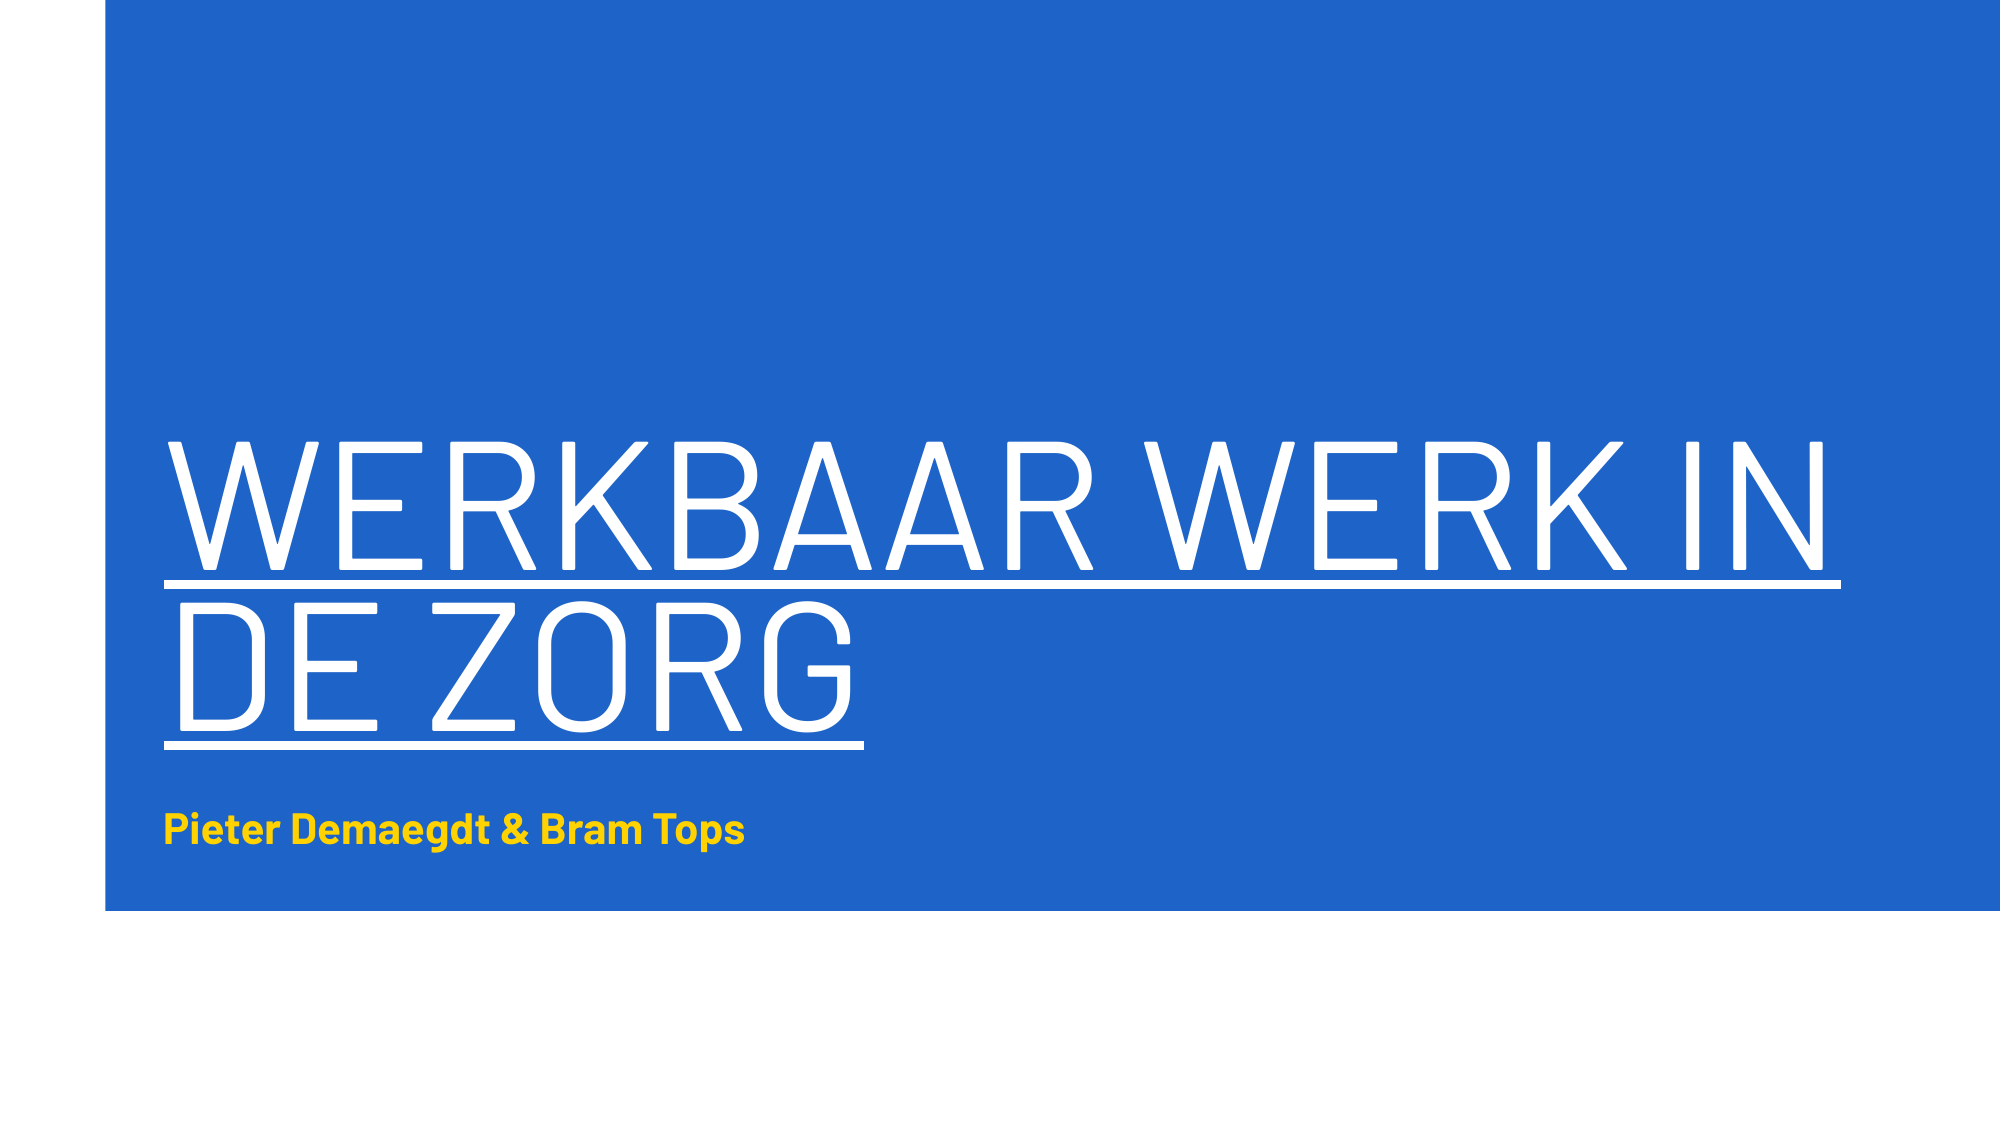

# WERKBAAR WERK IN DE ZORG
Pieter Demaegdt & Bram Tops